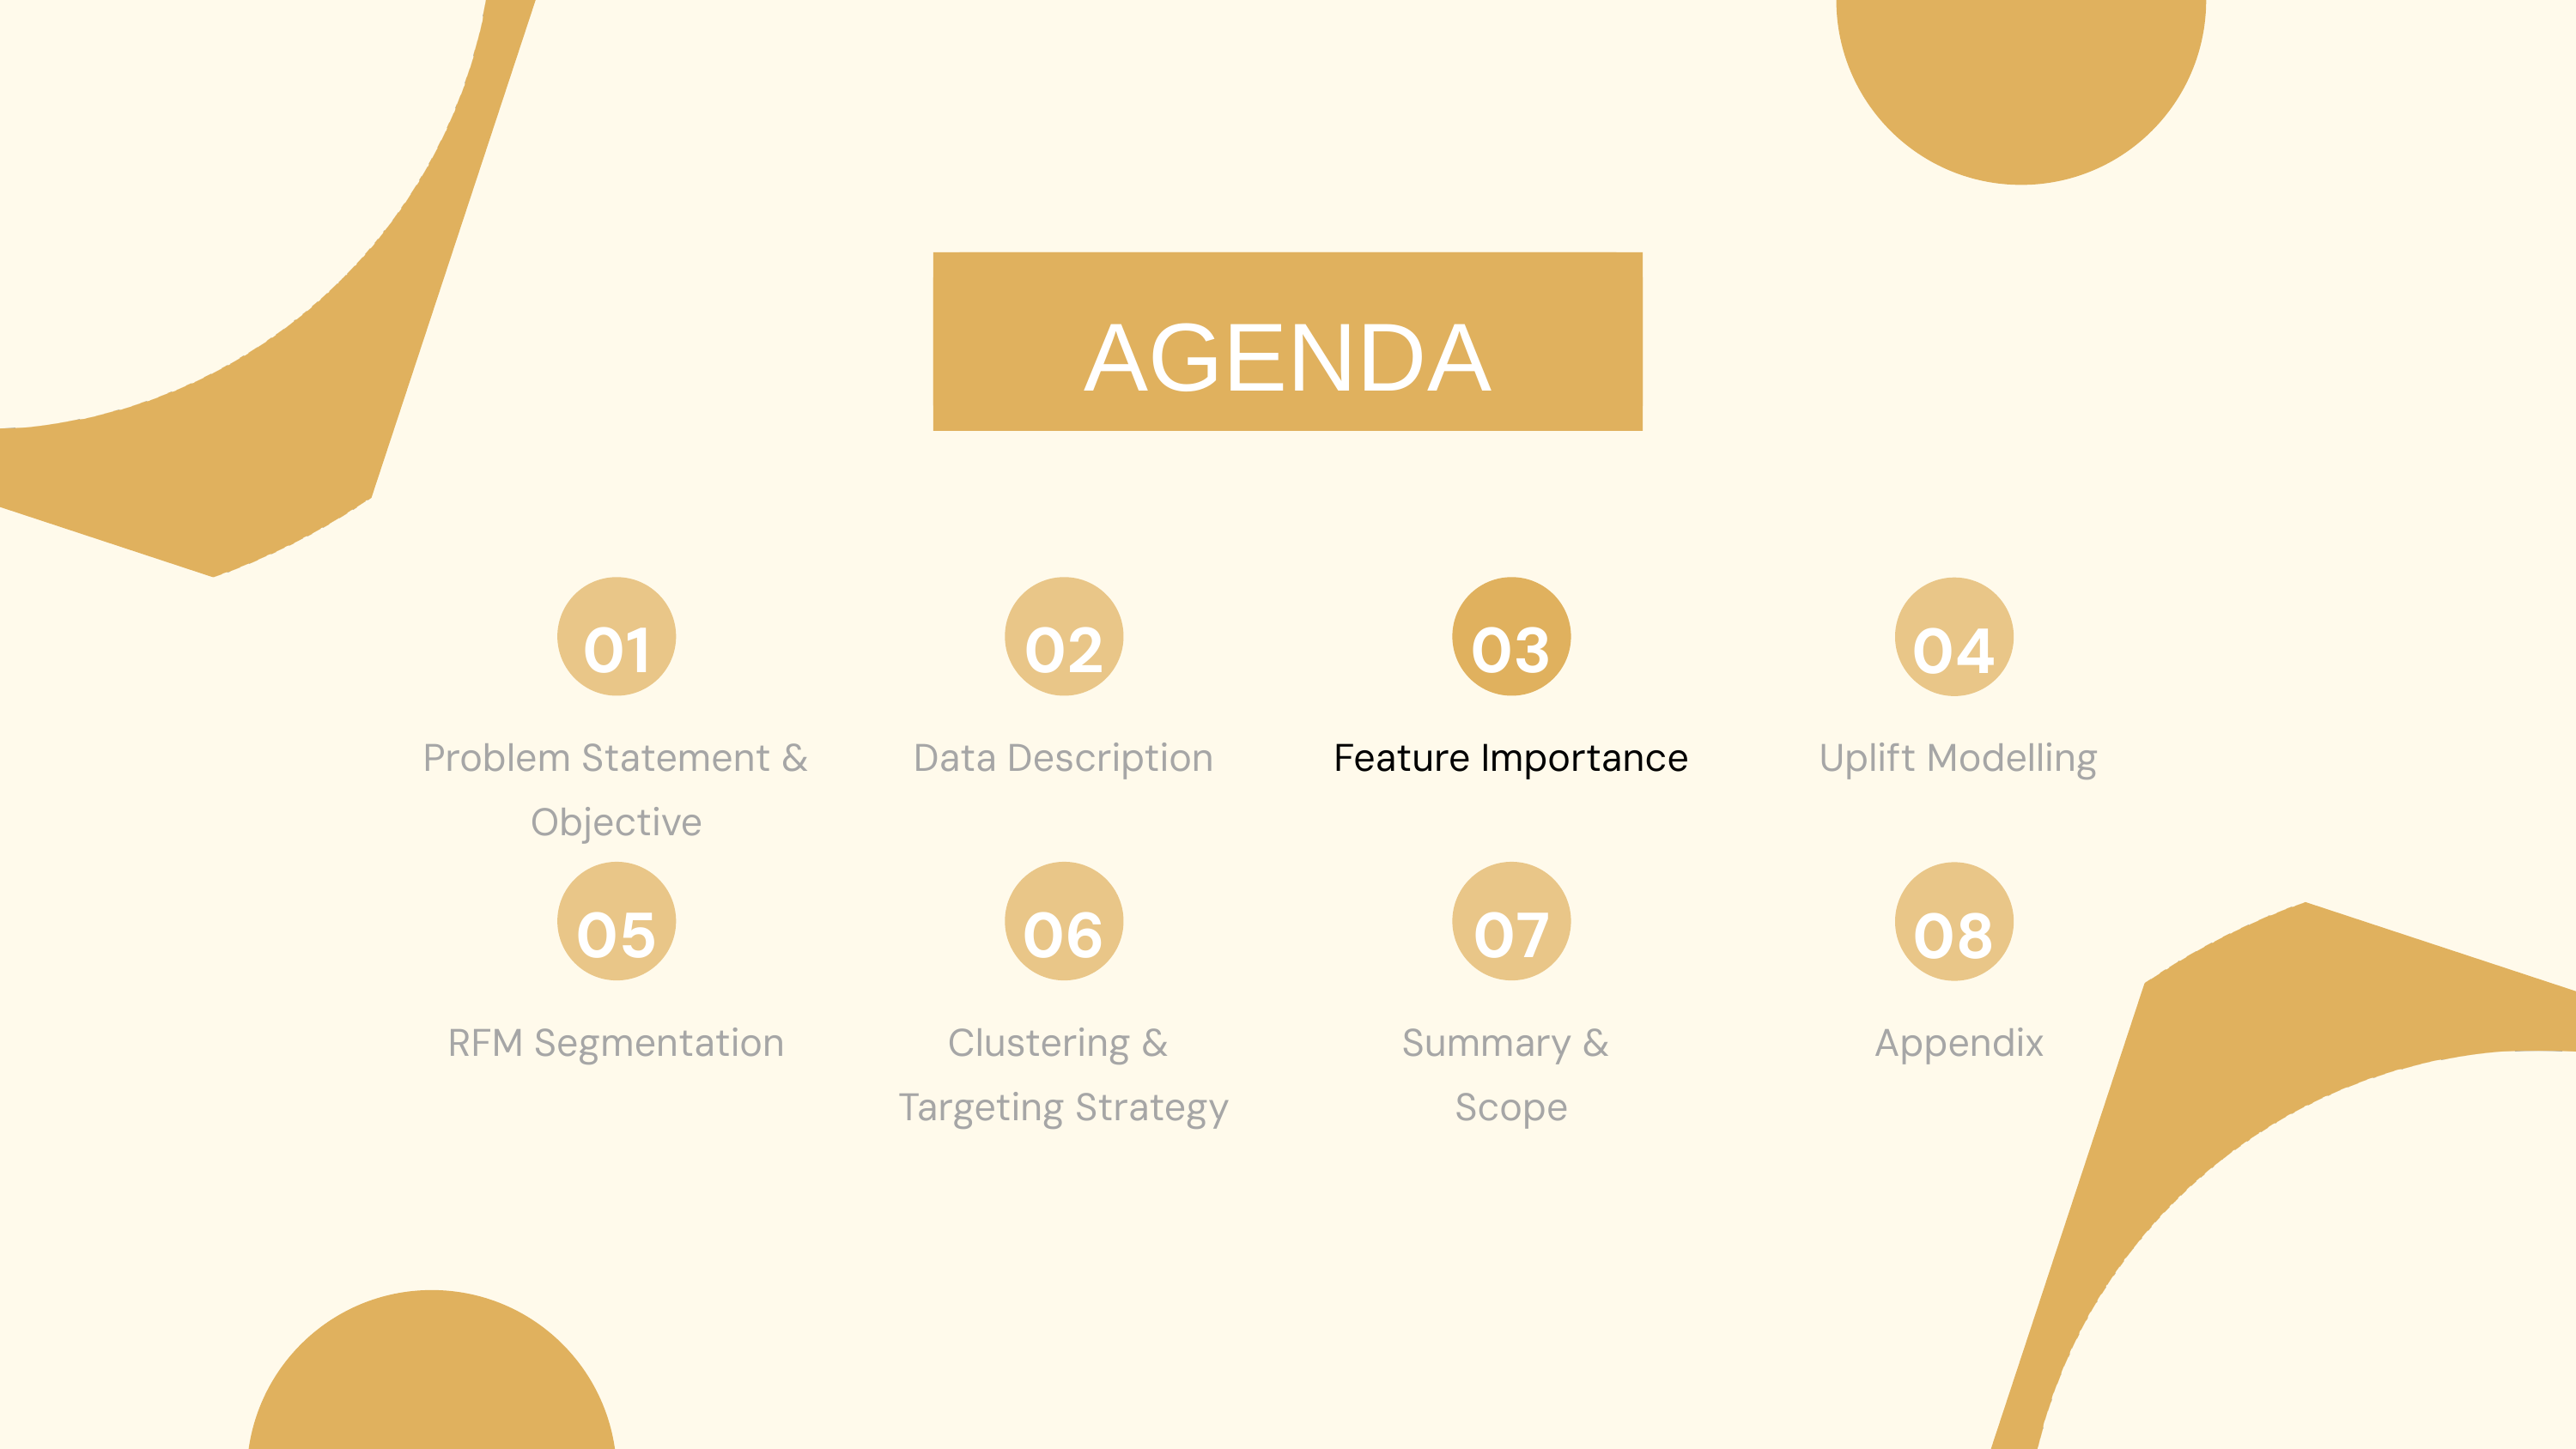

AGENDA

03

01
02
04
Problem Statement & Objective
Data Description
Feature Importance
Uplift Modelling

05
06
07
08
RFM Segmentation
Clustering &
Targeting Strategy
Summary &
Scope
Appendix